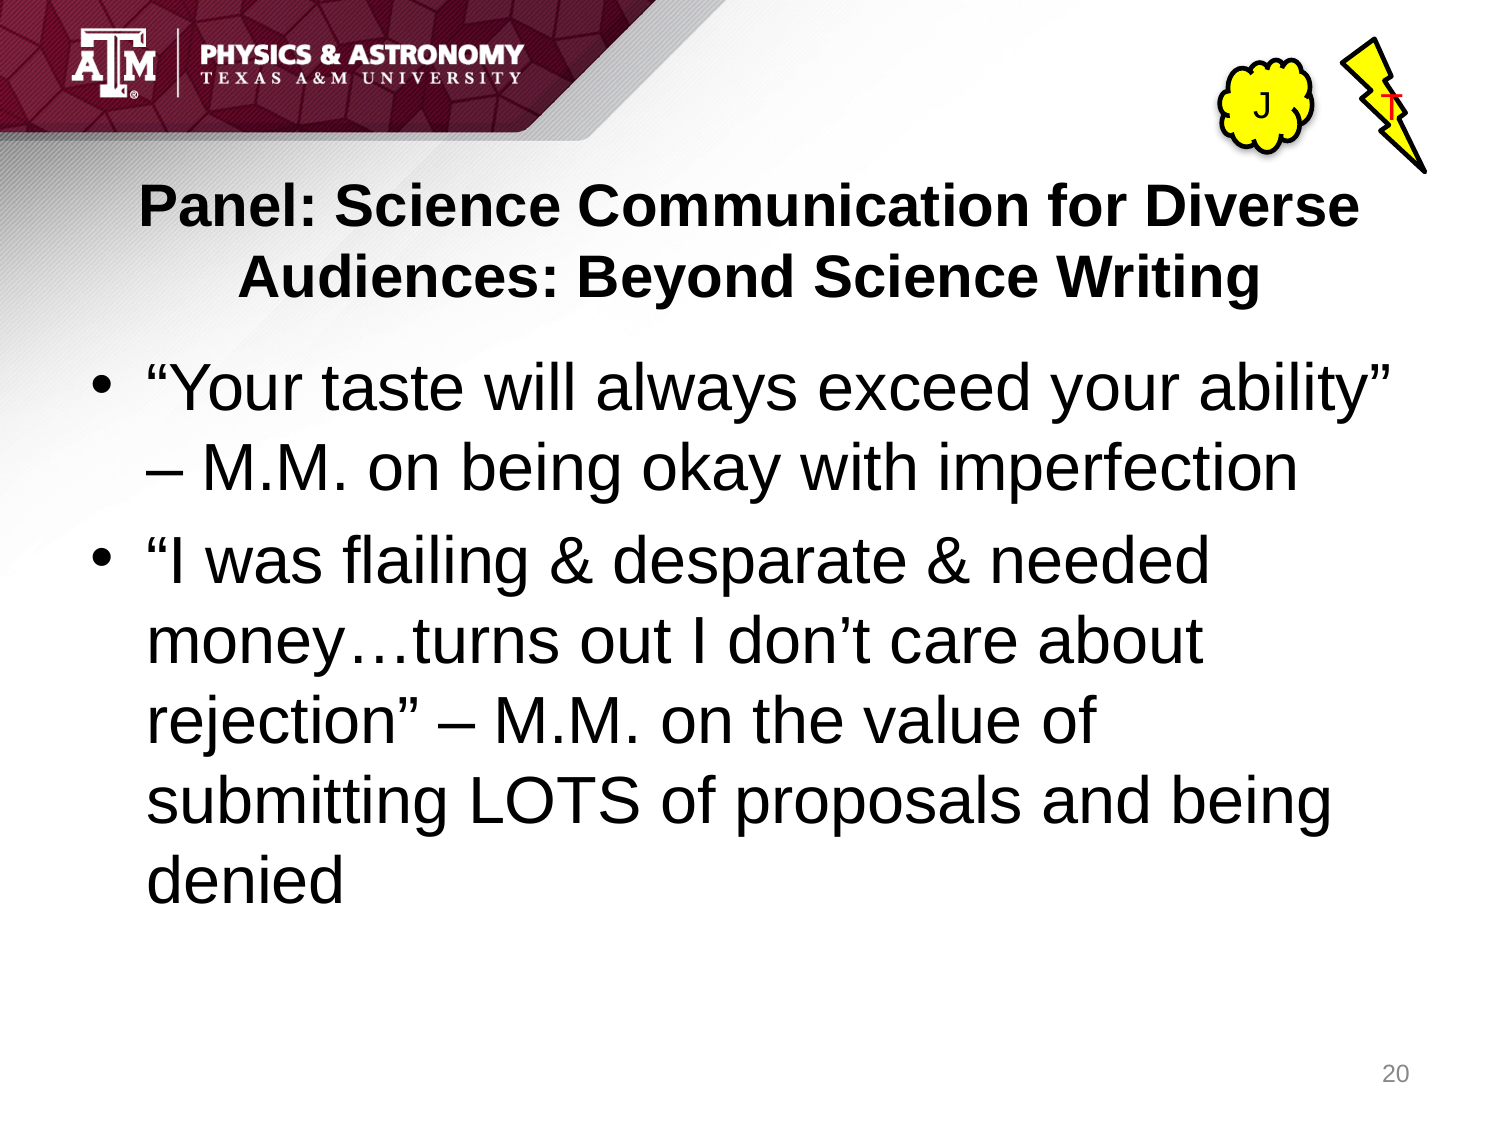

T
J
# Panel: Science Communication for Diverse Audiences: Beyond Science Writing
“Your taste will always exceed your ability” – M.M. on being okay with imperfection
“I was flailing & desparate & needed money…turns out I don’t care about rejection” – M.M. on the value of submitting LOTS of proposals and being denied
20